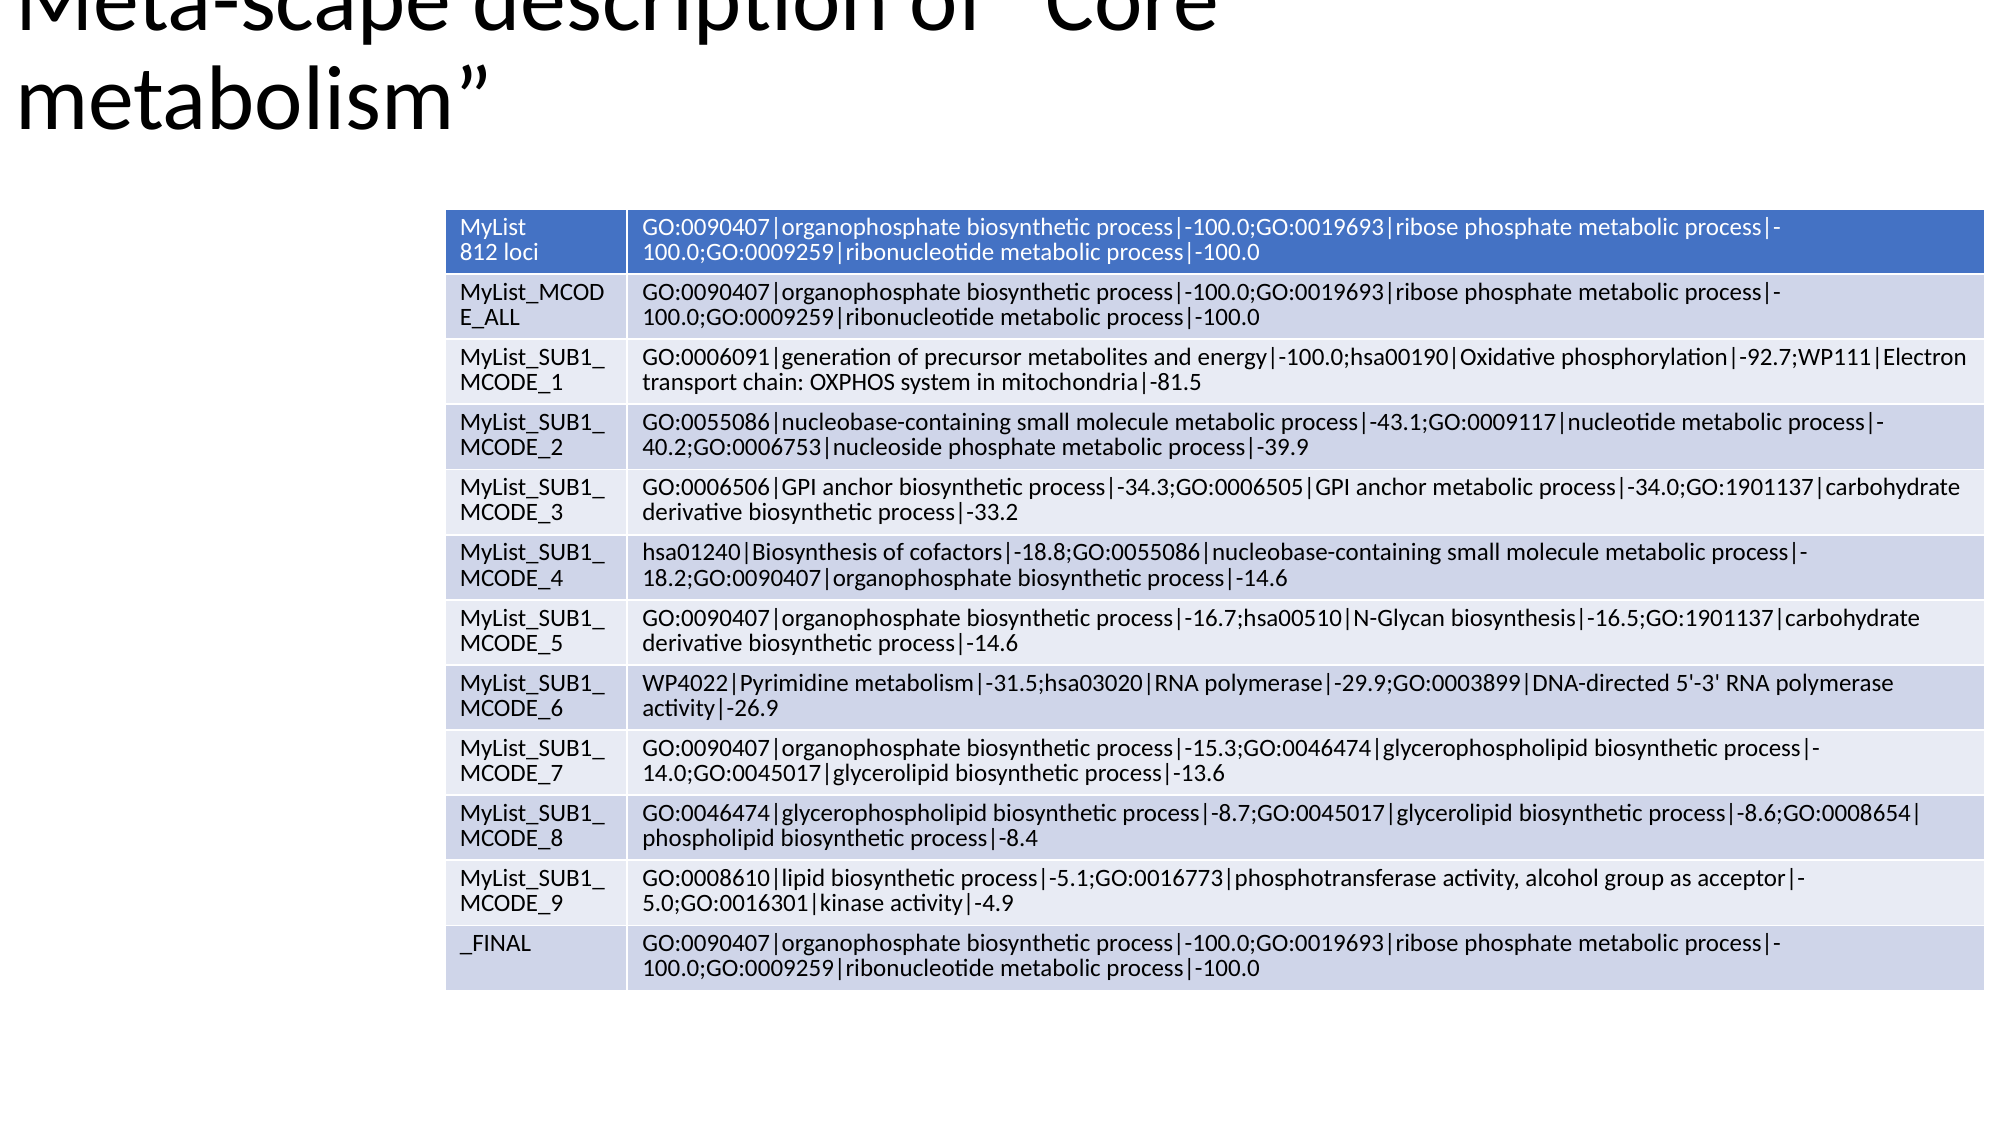

# Meta-scape description of “Core metabolism”
| MyList 812 loci | GO:0090407|organophosphate biosynthetic process|-100.0;GO:0019693|ribose phosphate metabolic process|-100.0;GO:0009259|ribonucleotide metabolic process|-100.0 |
| --- | --- |
| MyList\_MCODE\_ALL | GO:0090407|organophosphate biosynthetic process|-100.0;GO:0019693|ribose phosphate metabolic process|-100.0;GO:0009259|ribonucleotide metabolic process|-100.0 |
| MyList\_SUB1\_MCODE\_1 | GO:0006091|generation of precursor metabolites and energy|-100.0;hsa00190|Oxidative phosphorylation|-92.7;WP111|Electron transport chain: OXPHOS system in mitochondria|-81.5 |
| MyList\_SUB1\_MCODE\_2 | GO:0055086|nucleobase-containing small molecule metabolic process|-43.1;GO:0009117|nucleotide metabolic process|-40.2;GO:0006753|nucleoside phosphate metabolic process|-39.9 |
| MyList\_SUB1\_MCODE\_3 | GO:0006506|GPI anchor biosynthetic process|-34.3;GO:0006505|GPI anchor metabolic process|-34.0;GO:1901137|carbohydrate derivative biosynthetic process|-33.2 |
| MyList\_SUB1\_MCODE\_4 | hsa01240|Biosynthesis of cofactors|-18.8;GO:0055086|nucleobase-containing small molecule metabolic process|-18.2;GO:0090407|organophosphate biosynthetic process|-14.6 |
| MyList\_SUB1\_MCODE\_5 | GO:0090407|organophosphate biosynthetic process|-16.7;hsa00510|N-Glycan biosynthesis|-16.5;GO:1901137|carbohydrate derivative biosynthetic process|-14.6 |
| MyList\_SUB1\_MCODE\_6 | WP4022|Pyrimidine metabolism|-31.5;hsa03020|RNA polymerase|-29.9;GO:0003899|DNA-directed 5'-3' RNA polymerase activity|-26.9 |
| MyList\_SUB1\_MCODE\_7 | GO:0090407|organophosphate biosynthetic process|-15.3;GO:0046474|glycerophospholipid biosynthetic process|-14.0;GO:0045017|glycerolipid biosynthetic process|-13.6 |
| MyList\_SUB1\_MCODE\_8 | GO:0046474|glycerophospholipid biosynthetic process|-8.7;GO:0045017|glycerolipid biosynthetic process|-8.6;GO:0008654|phospholipid biosynthetic process|-8.4 |
| MyList\_SUB1\_MCODE\_9 | GO:0008610|lipid biosynthetic process|-5.1;GO:0016773|phosphotransferase activity, alcohol group as acceptor|-5.0;GO:0016301|kinase activity|-4.9 |
| \_FINAL | GO:0090407|organophosphate biosynthetic process|-100.0;GO:0019693|ribose phosphate metabolic process|-100.0;GO:0009259|ribonucleotide metabolic process|-100.0 |